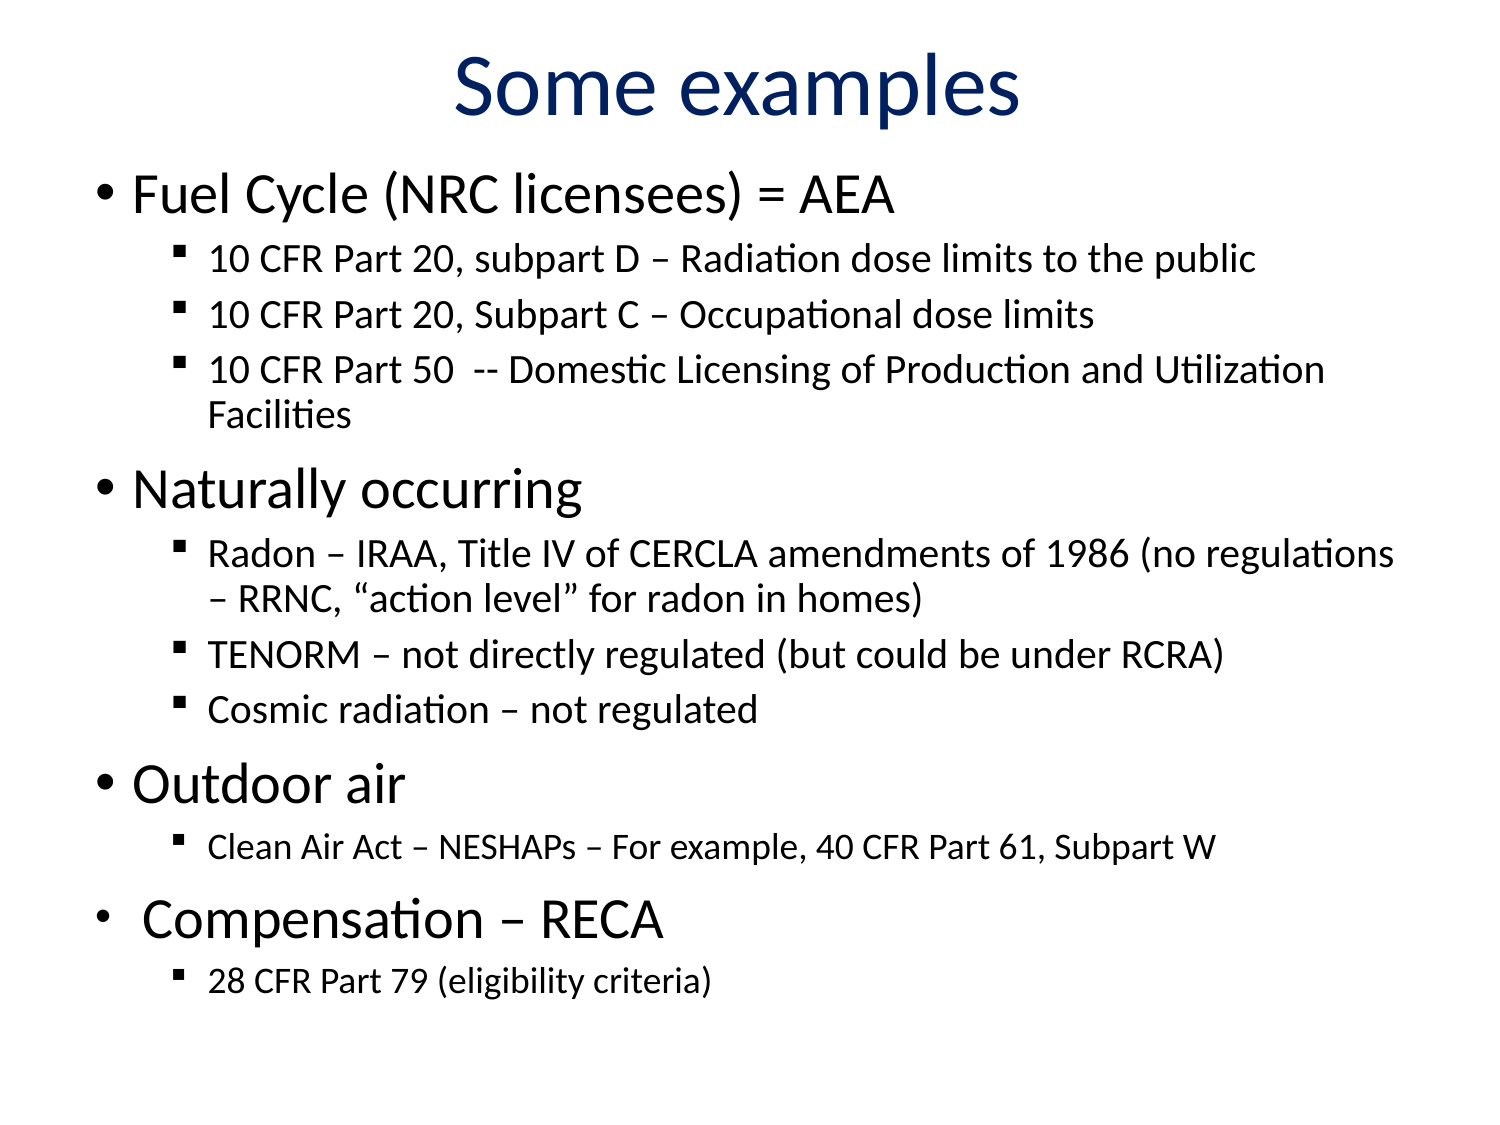

# Some examples
Fuel Cycle (NRC licensees) = AEA
10 CFR Part 20, subpart D – Radiation dose limits to the public
10 CFR Part 20, Subpart C – Occupational dose limits
10 CFR Part 50  -- Domestic Licensing of Production and Utilization Facilities
Naturally occurring
Radon – IRAA, Title IV of CERCLA amendments of 1986 (no regulations – RRNC, “action level” for radon in homes)
TENORM – not directly regulated (but could be under RCRA)
Cosmic radiation – not regulated
Outdoor air
Clean Air Act – NESHAPs – For example, 40 CFR Part 61, Subpart W
 Compensation – RECA
28 CFR Part 79 (eligibility criteria)